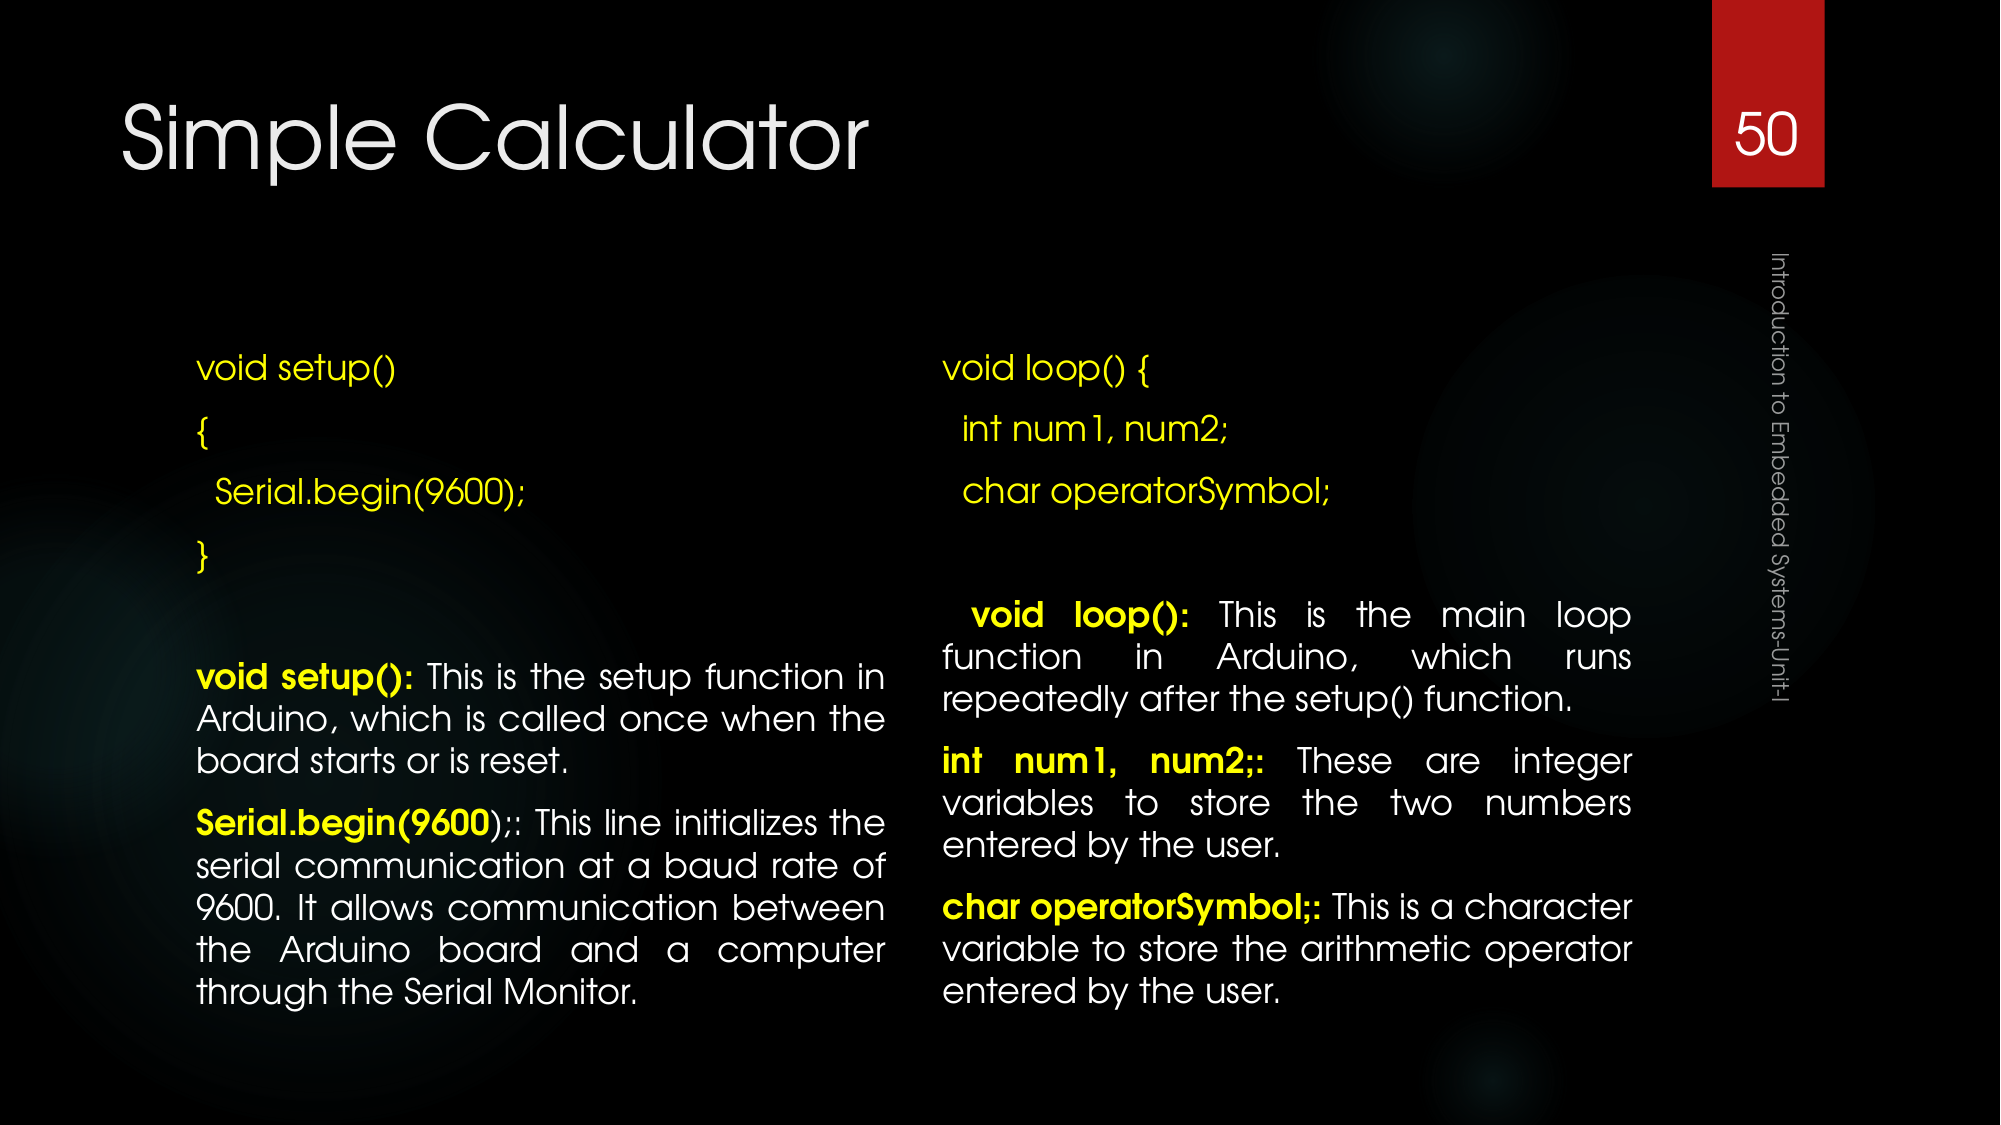

50
# Simple Calculator
void loop() {
  int num1, num2;
  char operatorSymbol;

 void loop(): This is the main loop function in Arduino, which runs repeatedly after the setup() function.
int num1, num2;: These are integer variables to store the two numbers entered by the user.
char operatorSymbol;: This is a character variable to store the arithmetic operator entered by the user.
void setup()
{
  Serial.begin(9600);
}

void setup(): This is the setup function in Arduino, which is called once when the board starts or is reset.
Serial.begin(9600);: This line initializes the serial communication at a baud rate of 9600. It allows communication between the Arduino board and a computer through the Serial Monitor.
Introduction to Embedded Systems-Unit-I